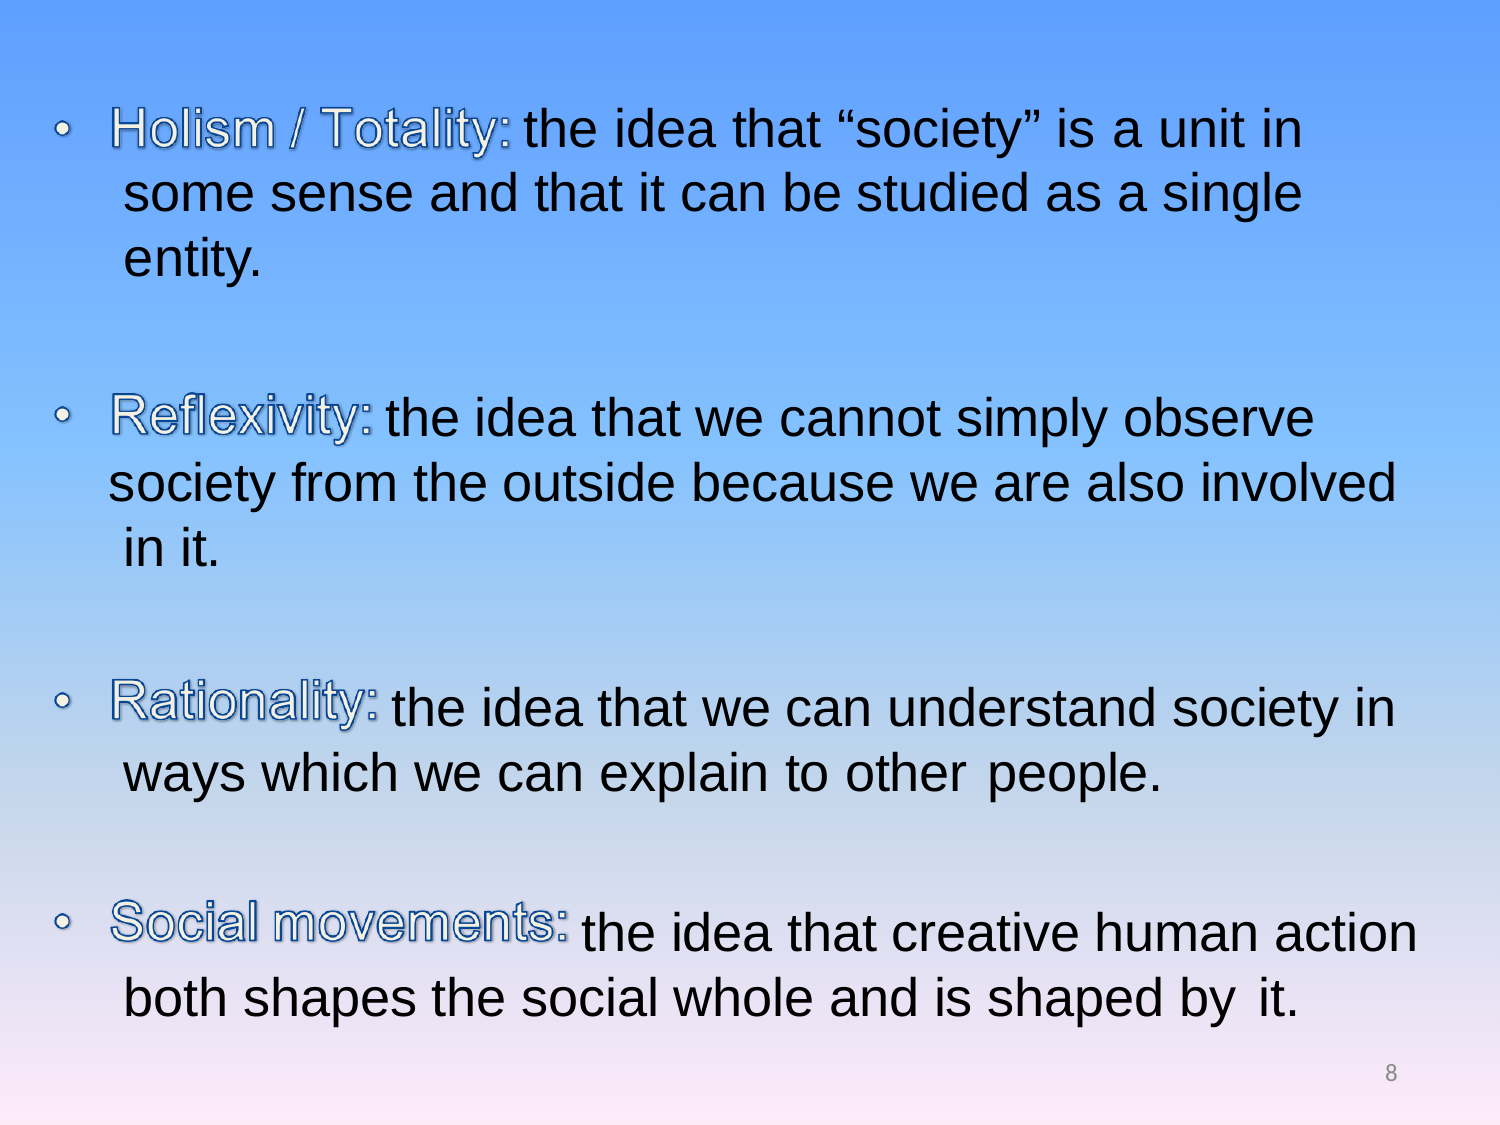

the idea that “society” is a unit in  some sense and that it can be studied as a single  entity.

the idea that we cannot simply observe  society from the outside because we are also involved  in it.

the idea that we can understand society in  ways which we can explain to other people.

the idea that creative human action  both shapes the social whole and is shaped by it.

8